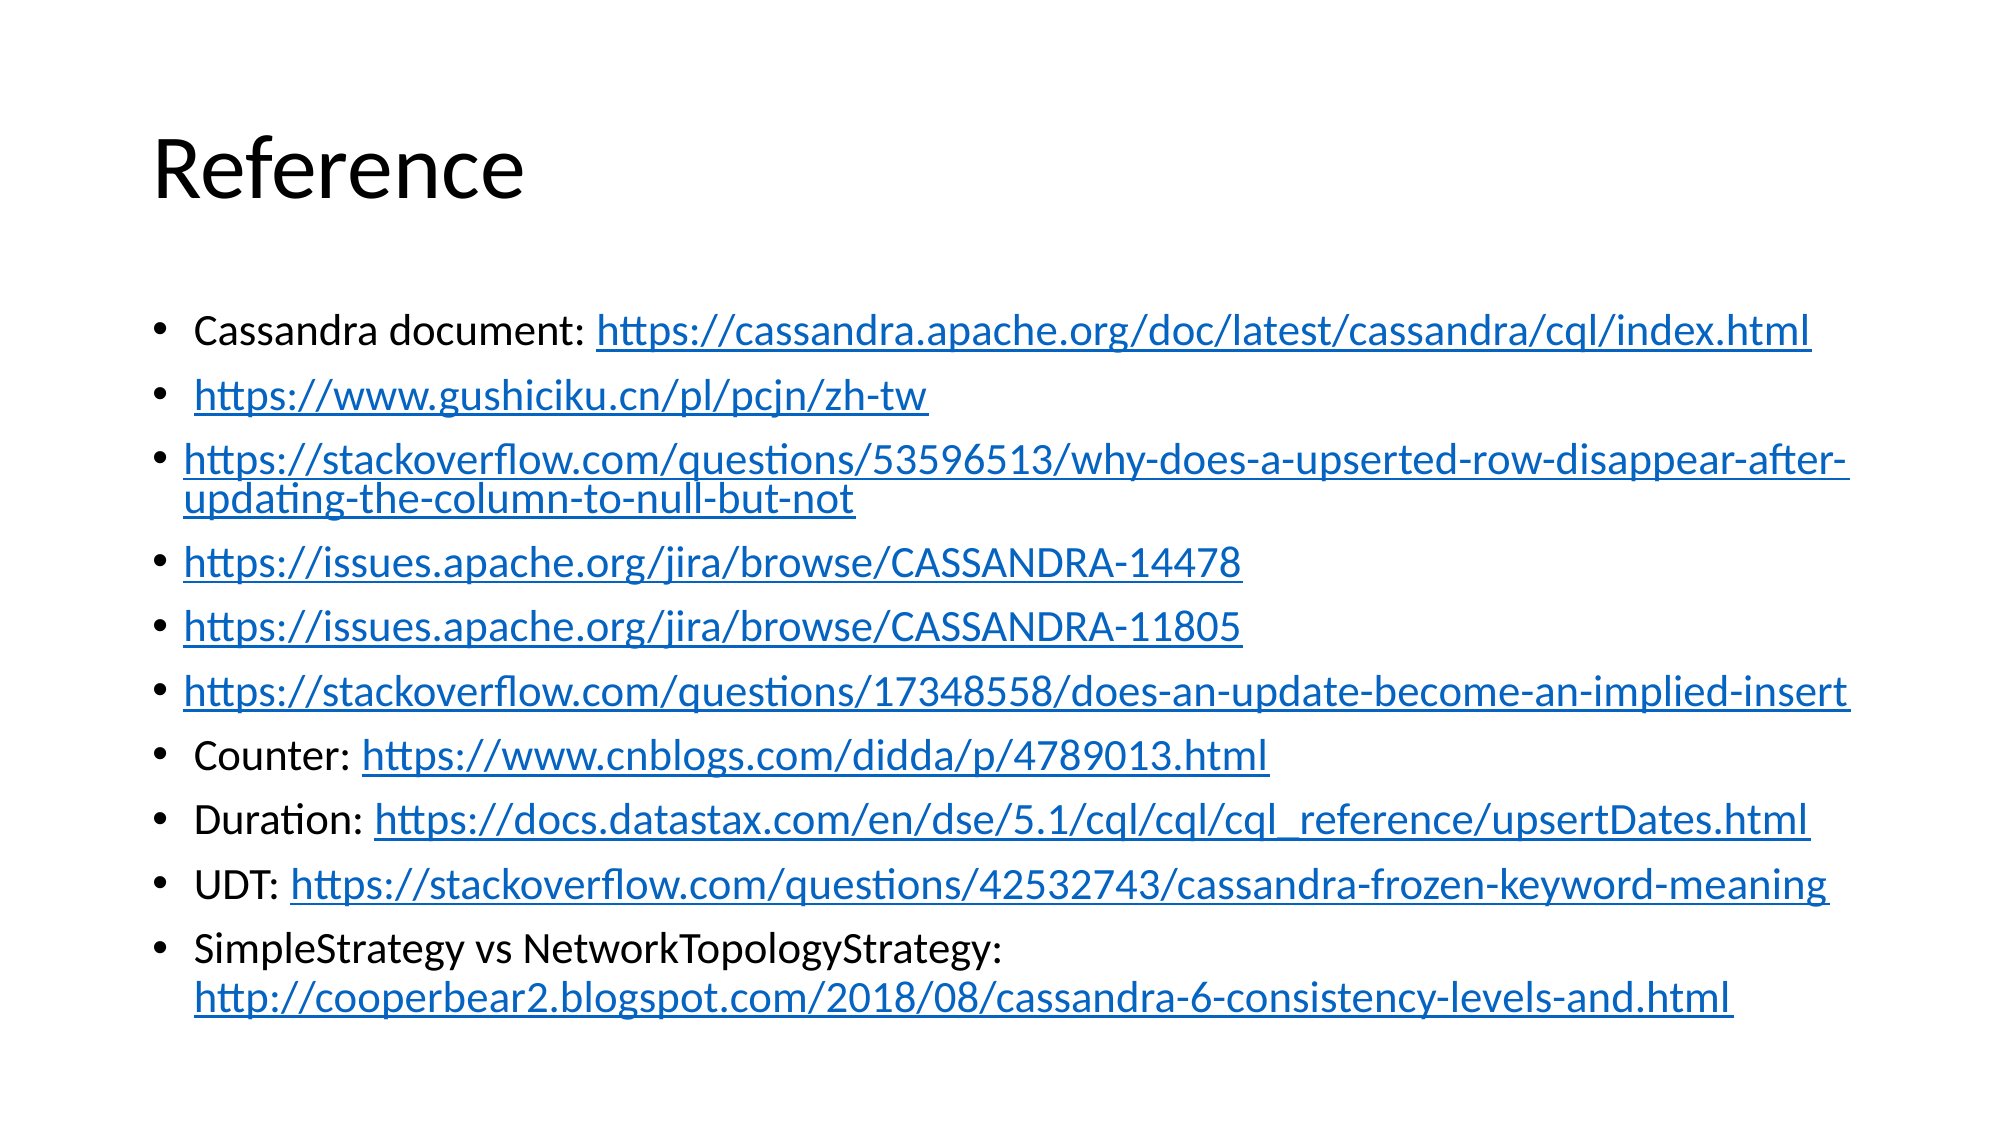

# Reference
Cassandra document: https://cassandra.apache.org/doc/latest/cassandra/cql/index.html
https://www.gushiciku.cn/pl/pcjn/zh-tw
https://stackoverflow.com/questions/53596513/why-does-a-upserted-row-disappear-after-updating-the-column-to-null-but-not
https://issues.apache.org/jira/browse/CASSANDRA-14478
https://issues.apache.org/jira/browse/CASSANDRA-11805
https://stackoverflow.com/questions/17348558/does-an-update-become-an-implied-insert
Counter: https://www.cnblogs.com/didda/p/4789013.html
Duration: https://docs.datastax.com/en/dse/5.1/cql/cql/cql_reference/upsertDates.html
UDT: https://stackoverflow.com/questions/42532743/cassandra-frozen-keyword-meaning
SimpleStrategy vs NetworkTopologyStrategy: http://cooperbear2.blogspot.com/2018/08/cassandra-6-consistency-levels-and.html